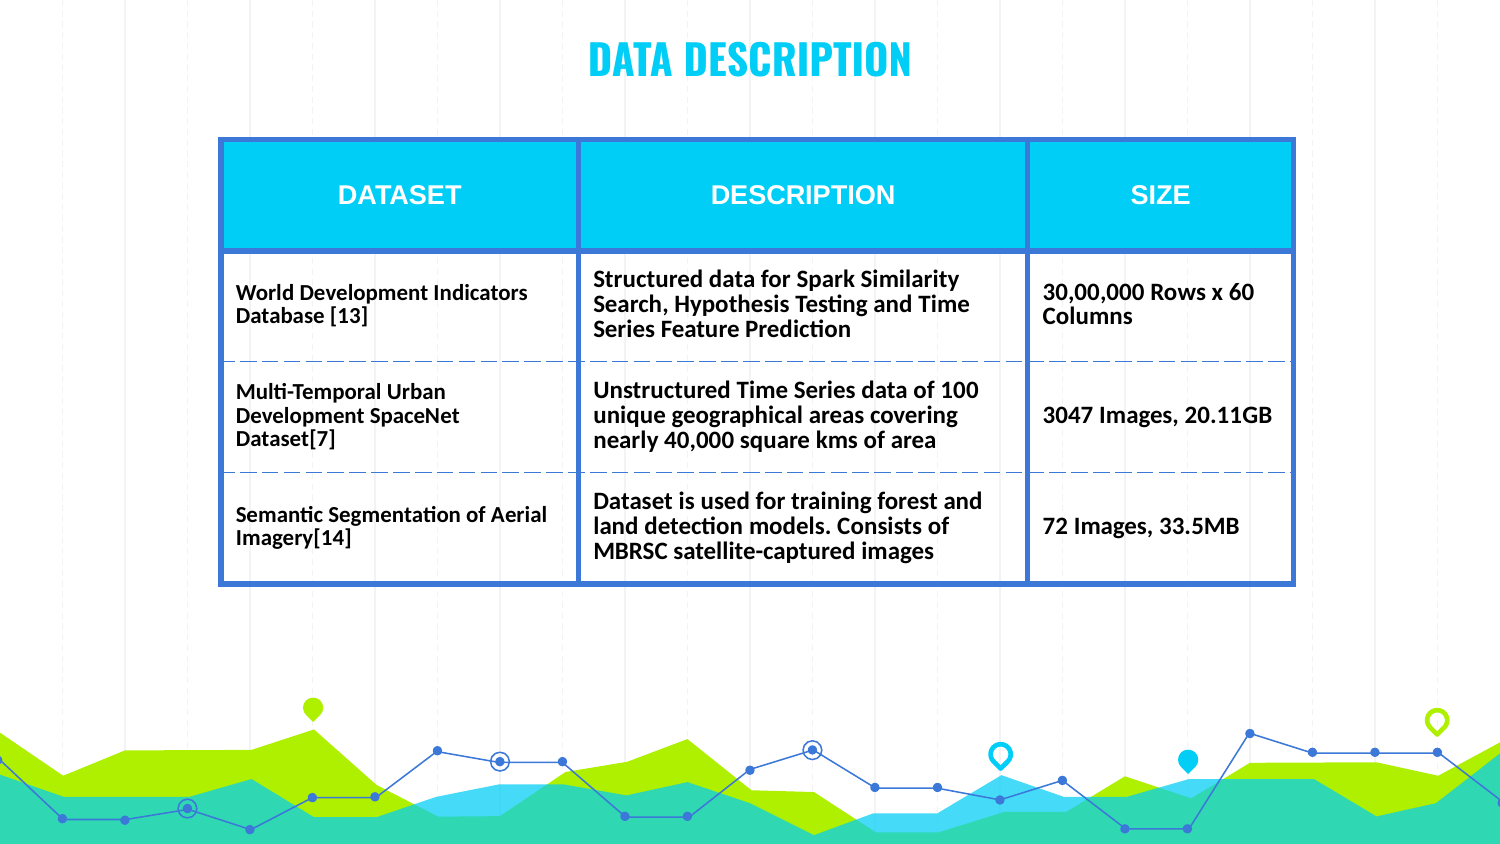

# DATA DESCRIPTION
| DATASET | DESCRIPTION | SIZE |
| --- | --- | --- |
| World Development Indicators Database [13] | Structured data for Spark Similarity Search, Hypothesis Testing and Time Series Feature Prediction | 30,00,000 Rows x 60 Columns |
| Multi-Temporal Urban Development SpaceNet Dataset[7] | Unstructured Time Series data of 100 unique geographical areas covering nearly 40,000 square kms of area | 3047 Images, 20.11GB |
| Semantic Segmentation of Aerial Imagery[14] | Dataset is used for training forest and land detection models. Consists of MBRSC satellite-captured images | 72 Images, 33.5MB |